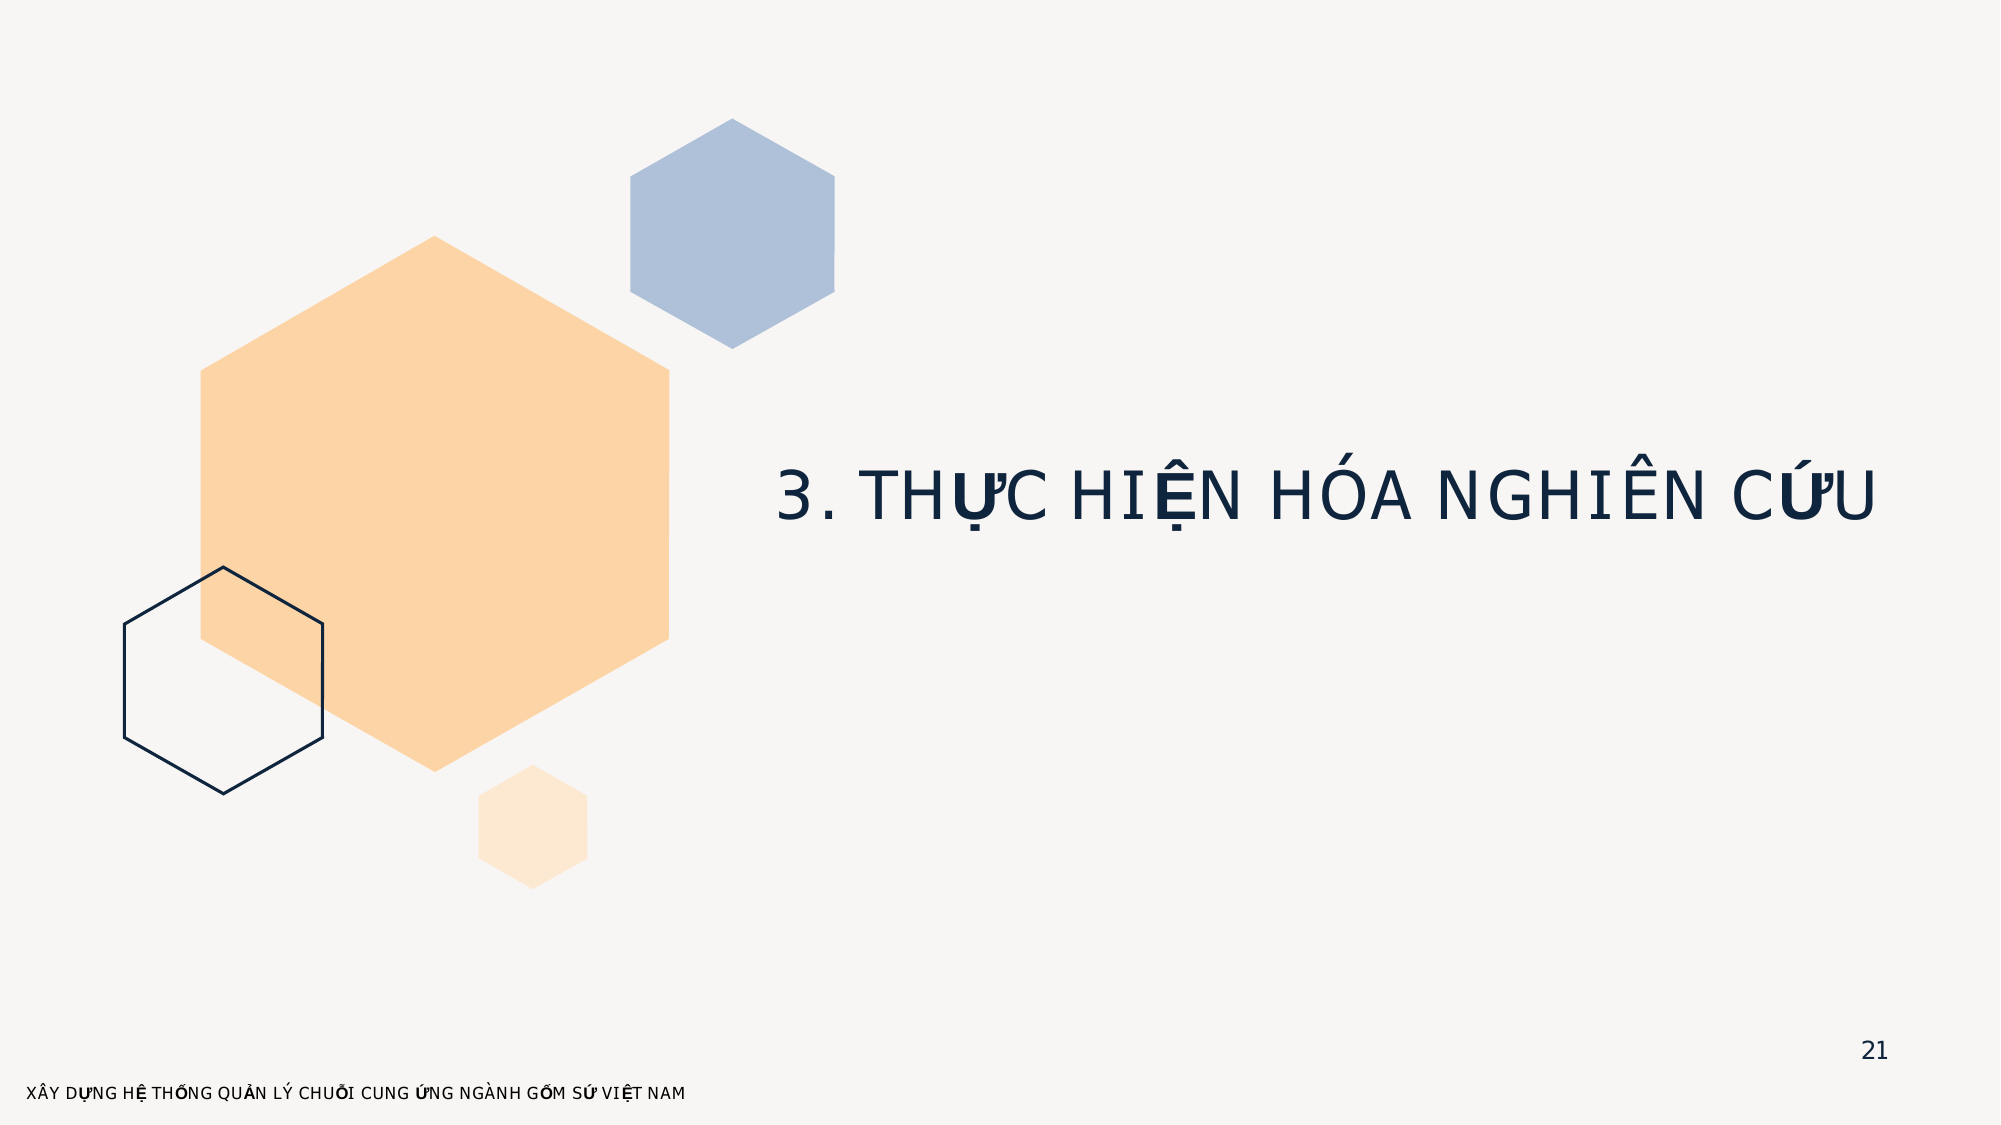

# 3. THỰC HIỆN HÓA NGHIÊN CỨU
21
XÂY DỰNG HỆ THỐNG QUẢN LÝ CHUỖI CUNG ỨNG NGÀNH GỐM SỨ VIỆT NAM